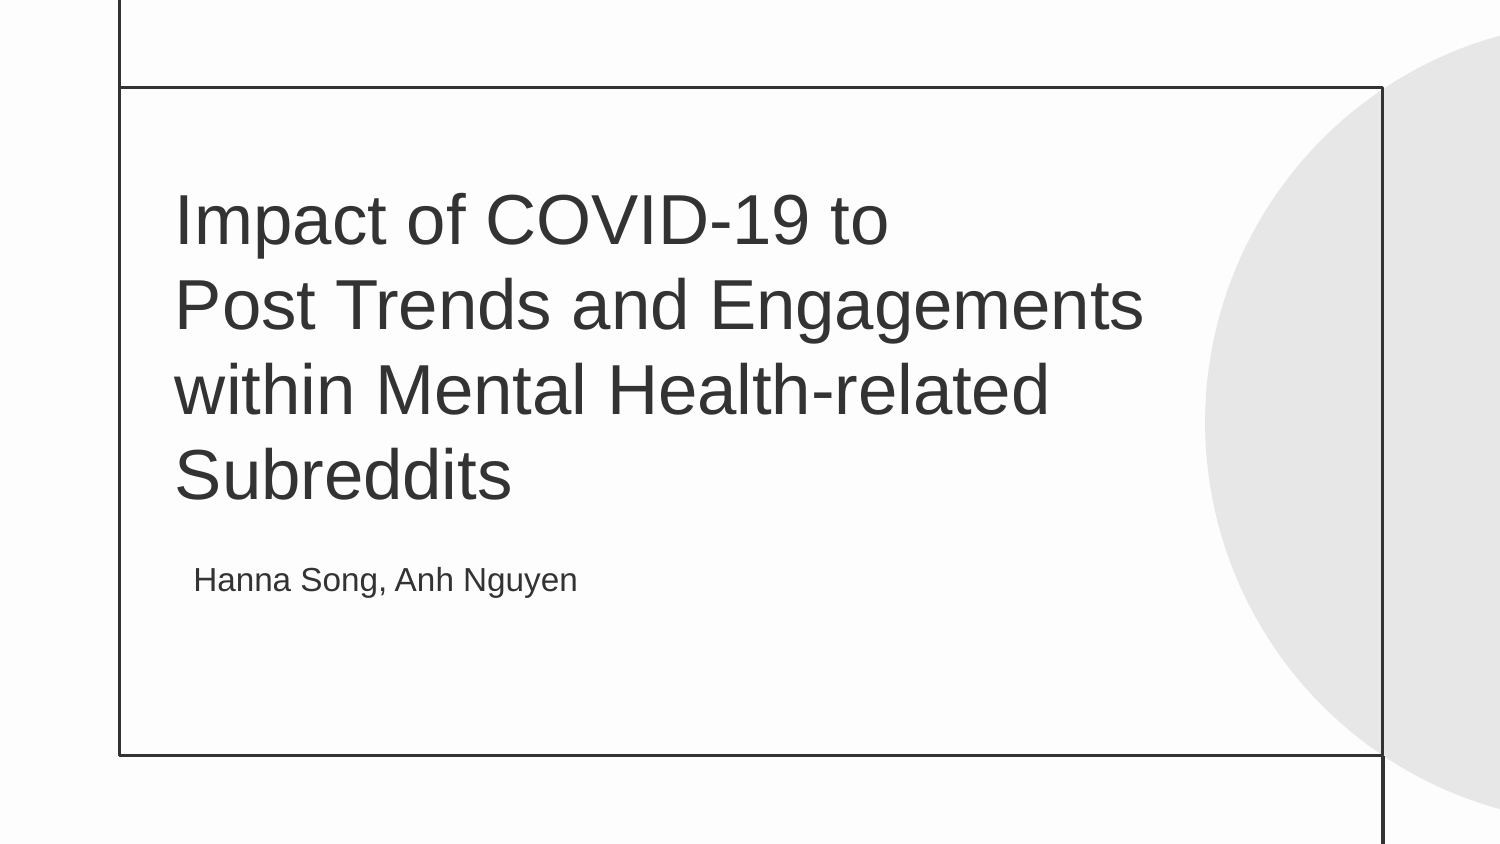

# Impact of COVID-19 to
Post Trends and Engagements within Mental Health-related Subreddits
Hanna Song, Anh Nguyen